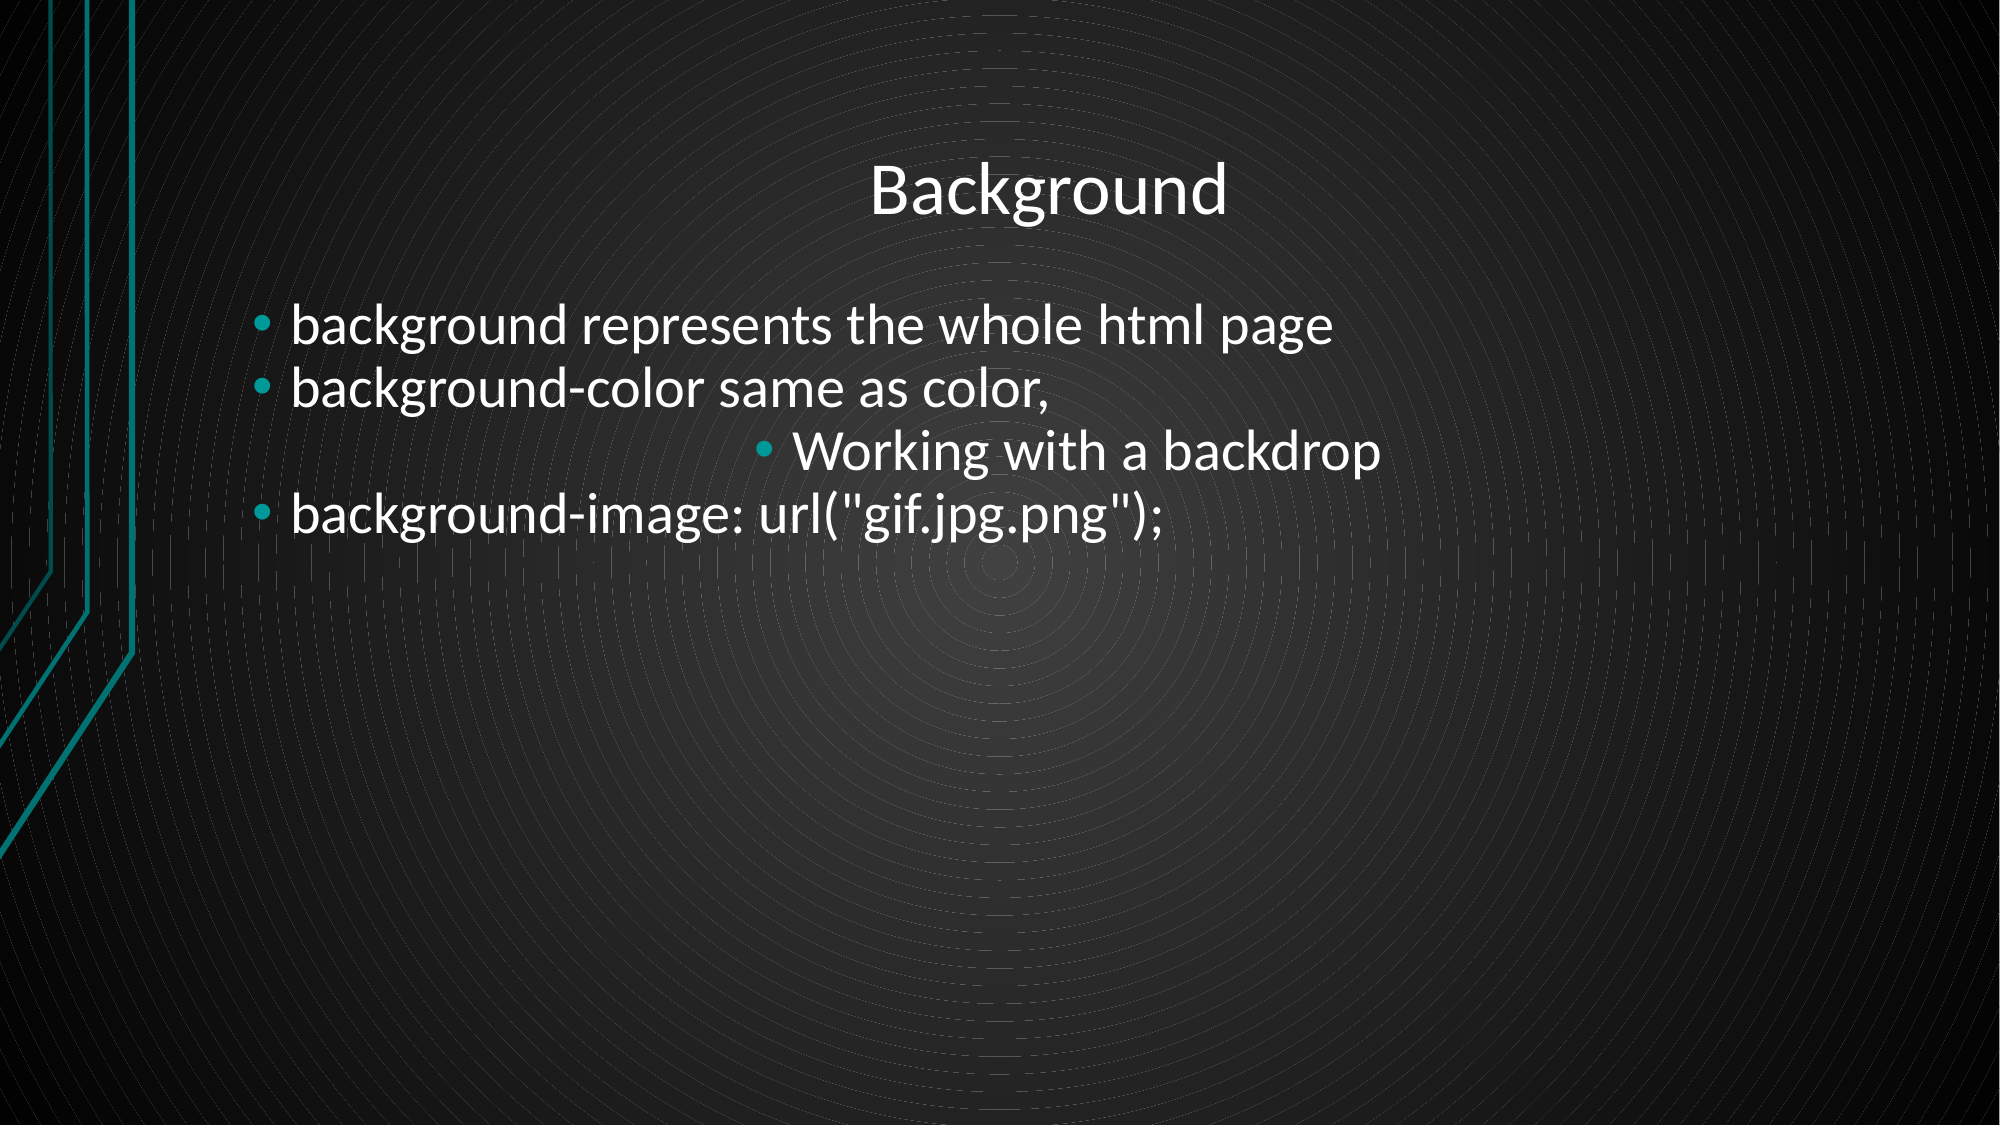

# Background
background represents the whole html page
background-color same as color,
Working with a backdrop
background-image: url("gif.jpg.png");